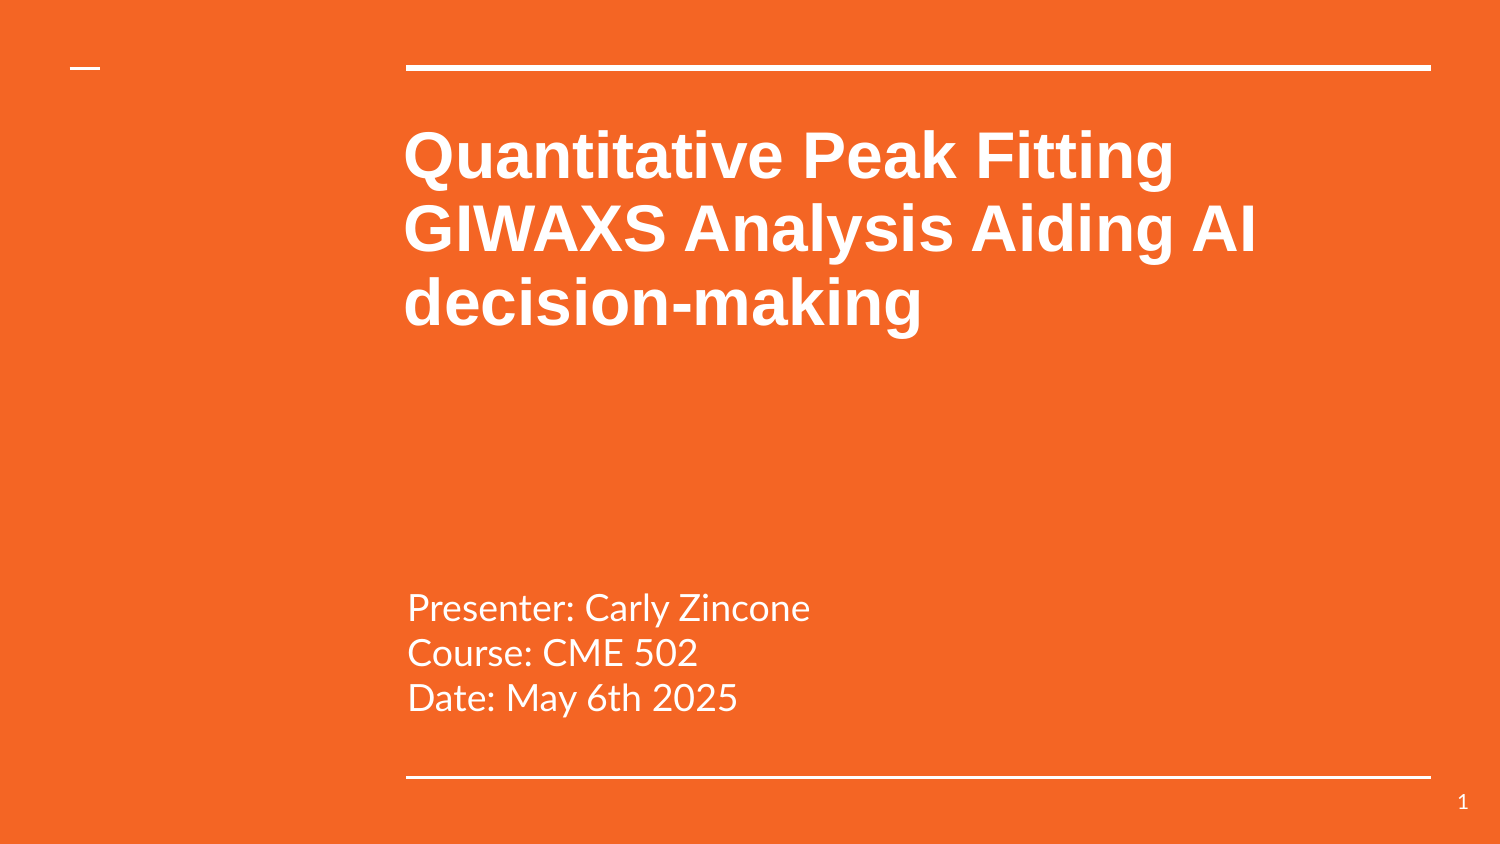

# Quantitative Peak Fitting GIWAXS Analysis Aiding AI decision-making
Presenter: Carly Zincone
Course: CME 502
Date: May 6th 2025
1